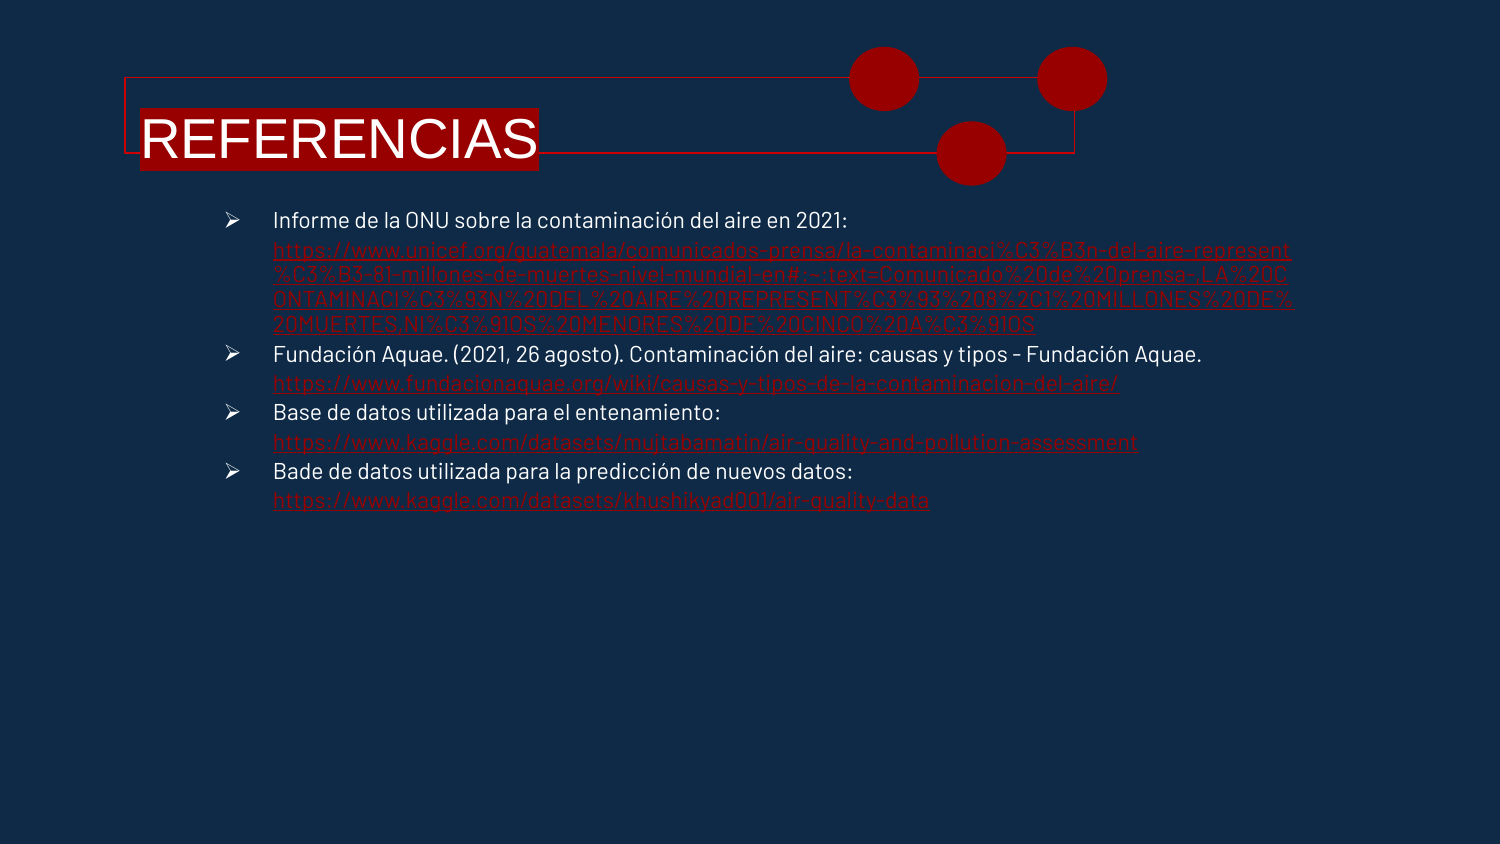

REFERENCIAS

Informe de la ONU sobre la contaminación del aire en 2021: https://www.unicef.org/guatemala/comunicados-prensa/la-contaminaci%C3%B3n-del-aire-represent%C3%B3-81-millones-de-muertes-nivel-mundial-en#:~:text=Comunicado%20de%20prensa-,LA%20CONTAMINACI%C3%93N%20DEL%20AIRE%20REPRESENT%C3%93%208%2C1%20MILLONES%20DE%20MUERTES,NI%C3%91OS%20MENORES%20DE%20CINCO%20A%C3%91OS
Fundación Aquae. (2021, 26 agosto). Contaminación del aire: causas y tipos - Fundación Aquae. https://www.fundacionaquae.org/wiki/causas-y-tipos-de-la-contaminacion-del-aire/
Base de datos utilizada para el entenamiento:  https://www.kaggle.com/datasets/mujtabamatin/air-quality-and-pollution-assessment
Bade de datos utilizada para la predicción de nuevos datos:  https://www.kaggle.com/datasets/khushikyad001/air-quality-data